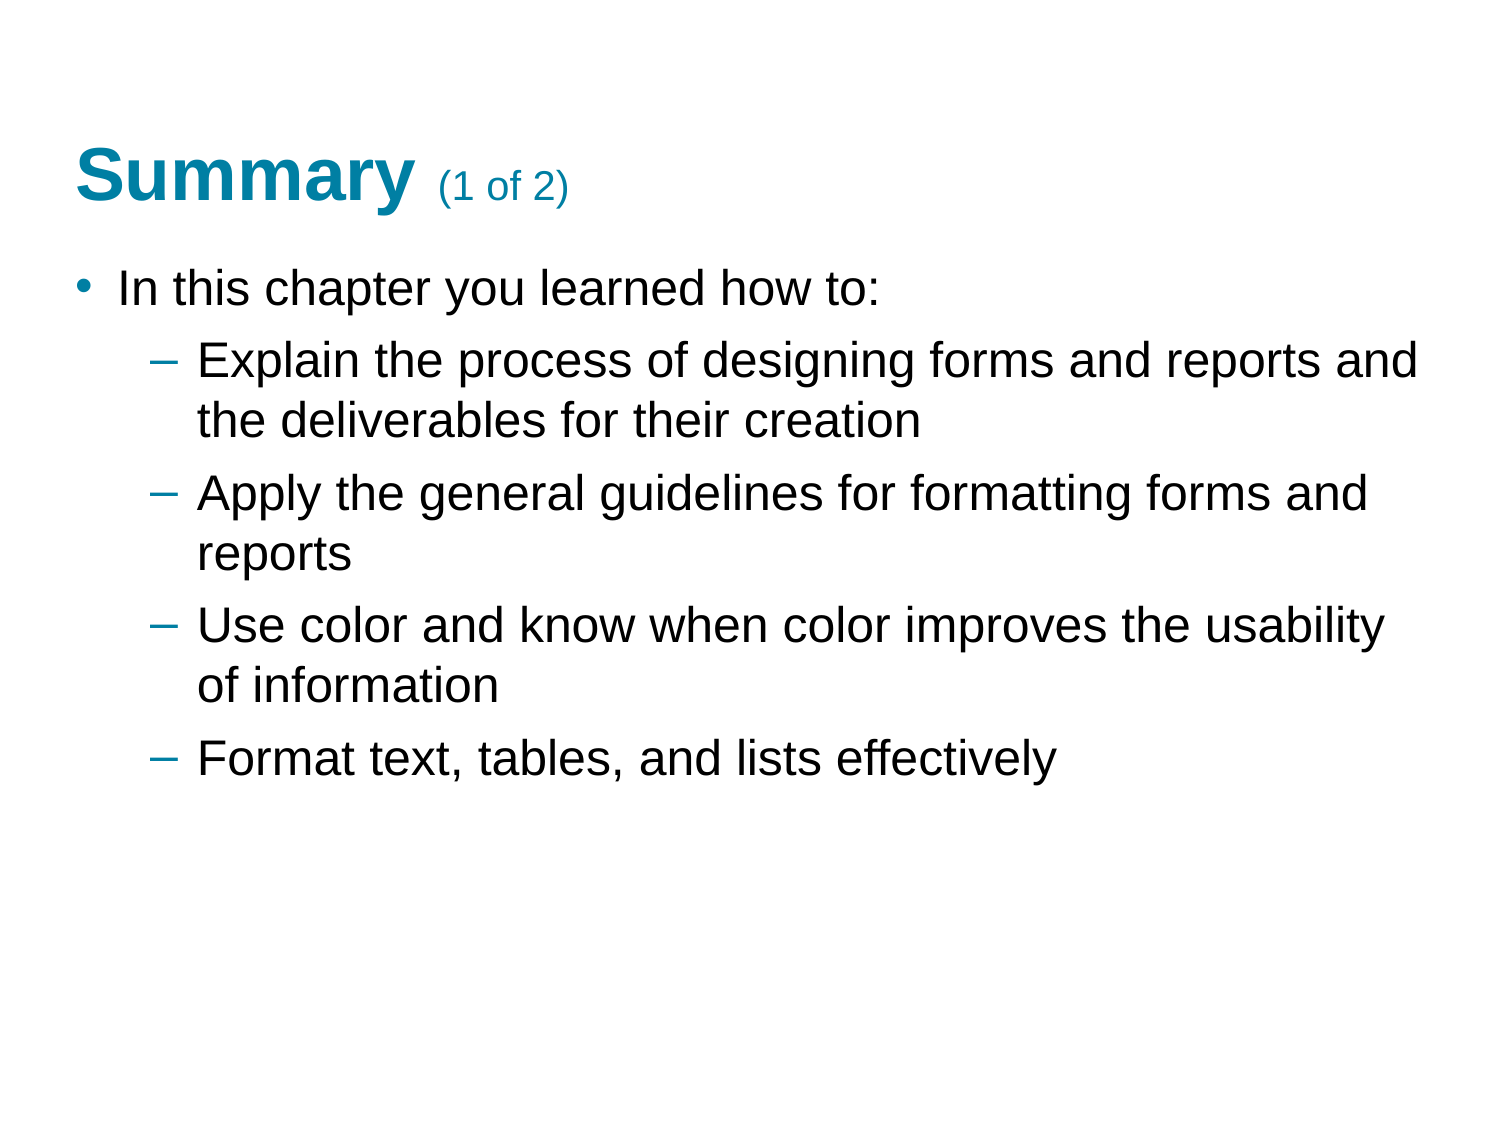

# Summary (1 of 2)
In this chapter you learned how to:
Explain the process of designing forms and reports and the deliverables for their creation
Apply the general guidelines for formatting forms and reports
Use color and know when color improves the usability of information
Format text, tables, and lists effectively